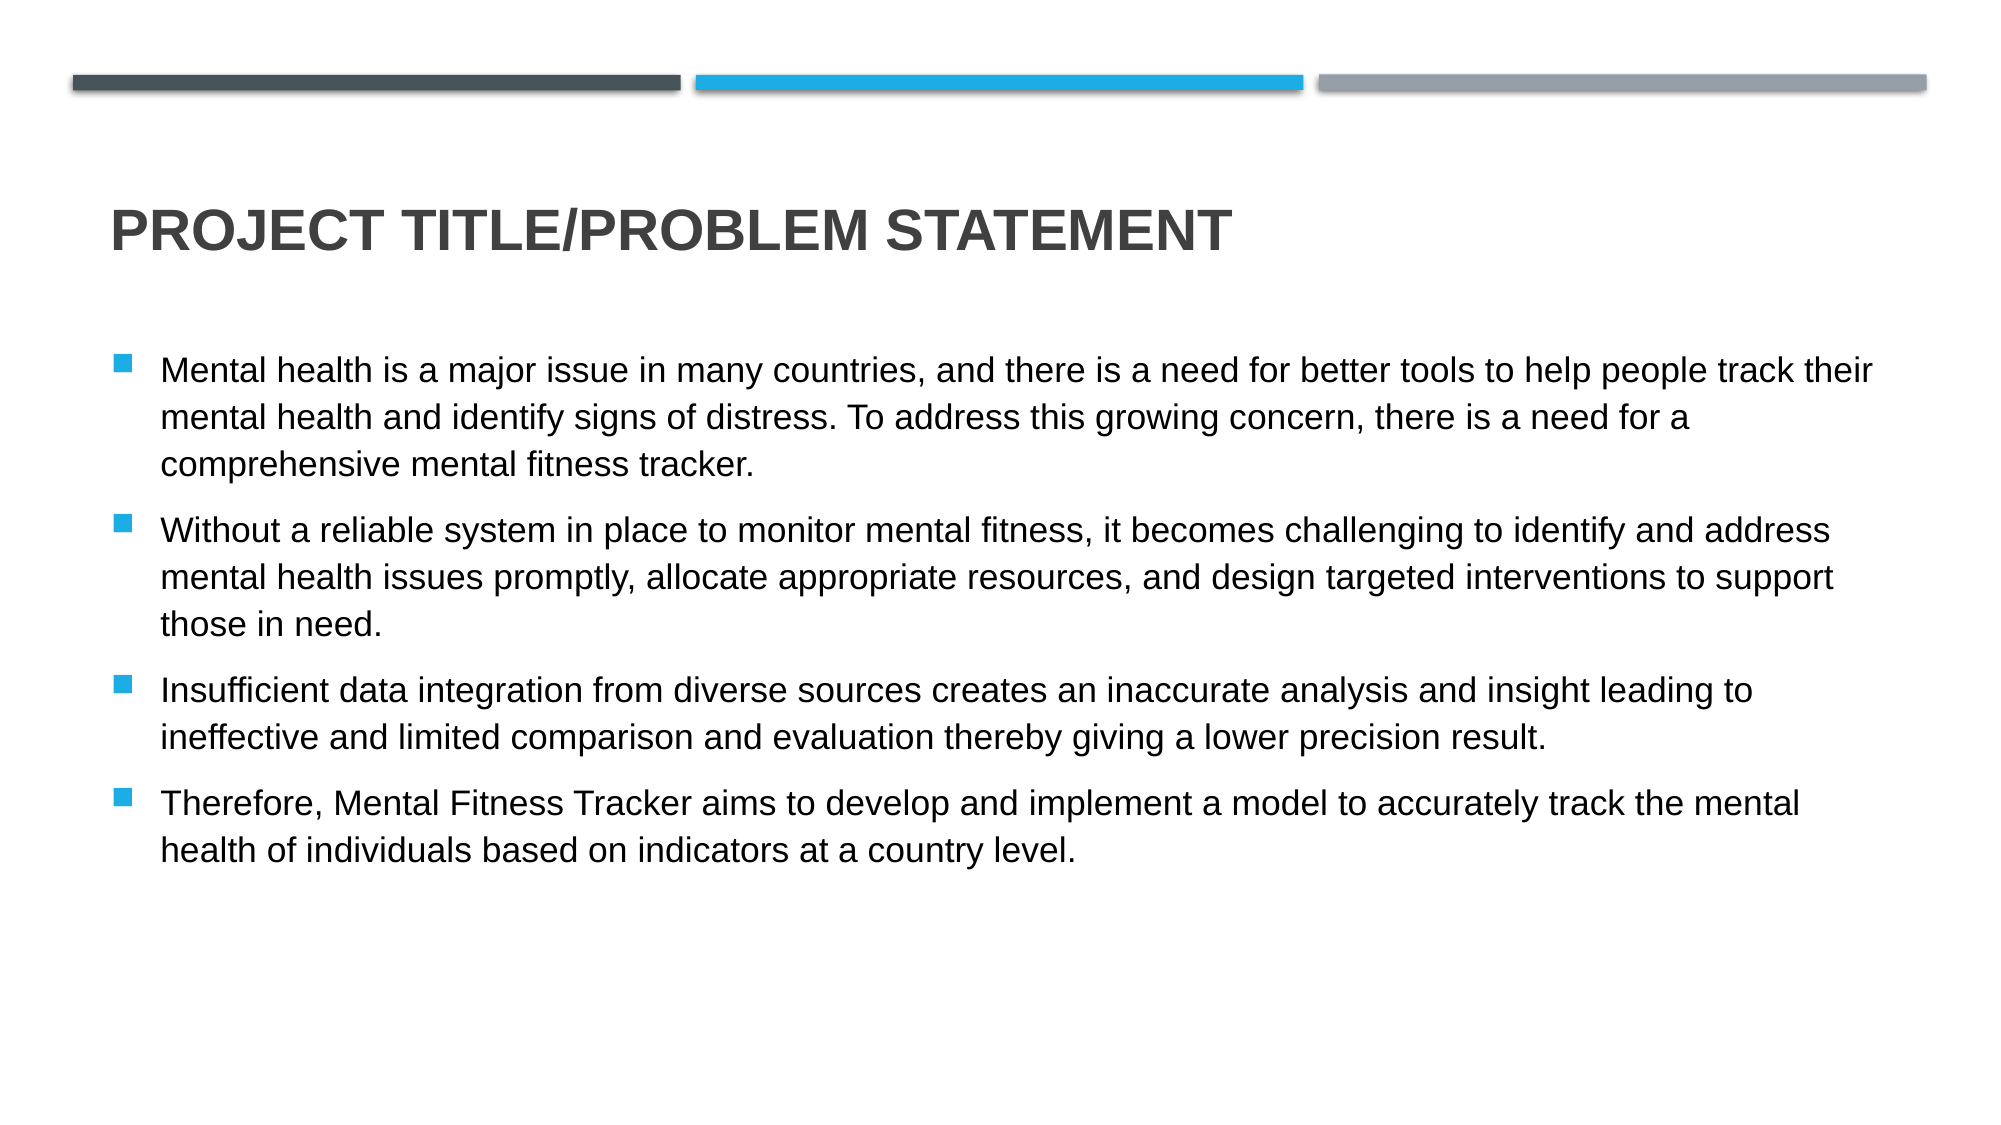

# PROJECT TITLE/Problem Statement
Mental health is a major issue in many countries, and there is a need for better tools to help people track their mental health and identify signs of distress. To address this growing concern, there is a need for a comprehensive mental fitness tracker.
Without a reliable system in place to monitor mental fitness, it becomes challenging to identify and address mental health issues promptly, allocate appropriate resources, and design targeted interventions to support those in need.
Insufficient data integration from diverse sources creates an inaccurate analysis and insight leading to ineffective and limited comparison and evaluation thereby giving a lower precision result.
Therefore, Mental Fitness Tracker aims to develop and implement a model to accurately track the mental health of individuals based on indicators at a country level.